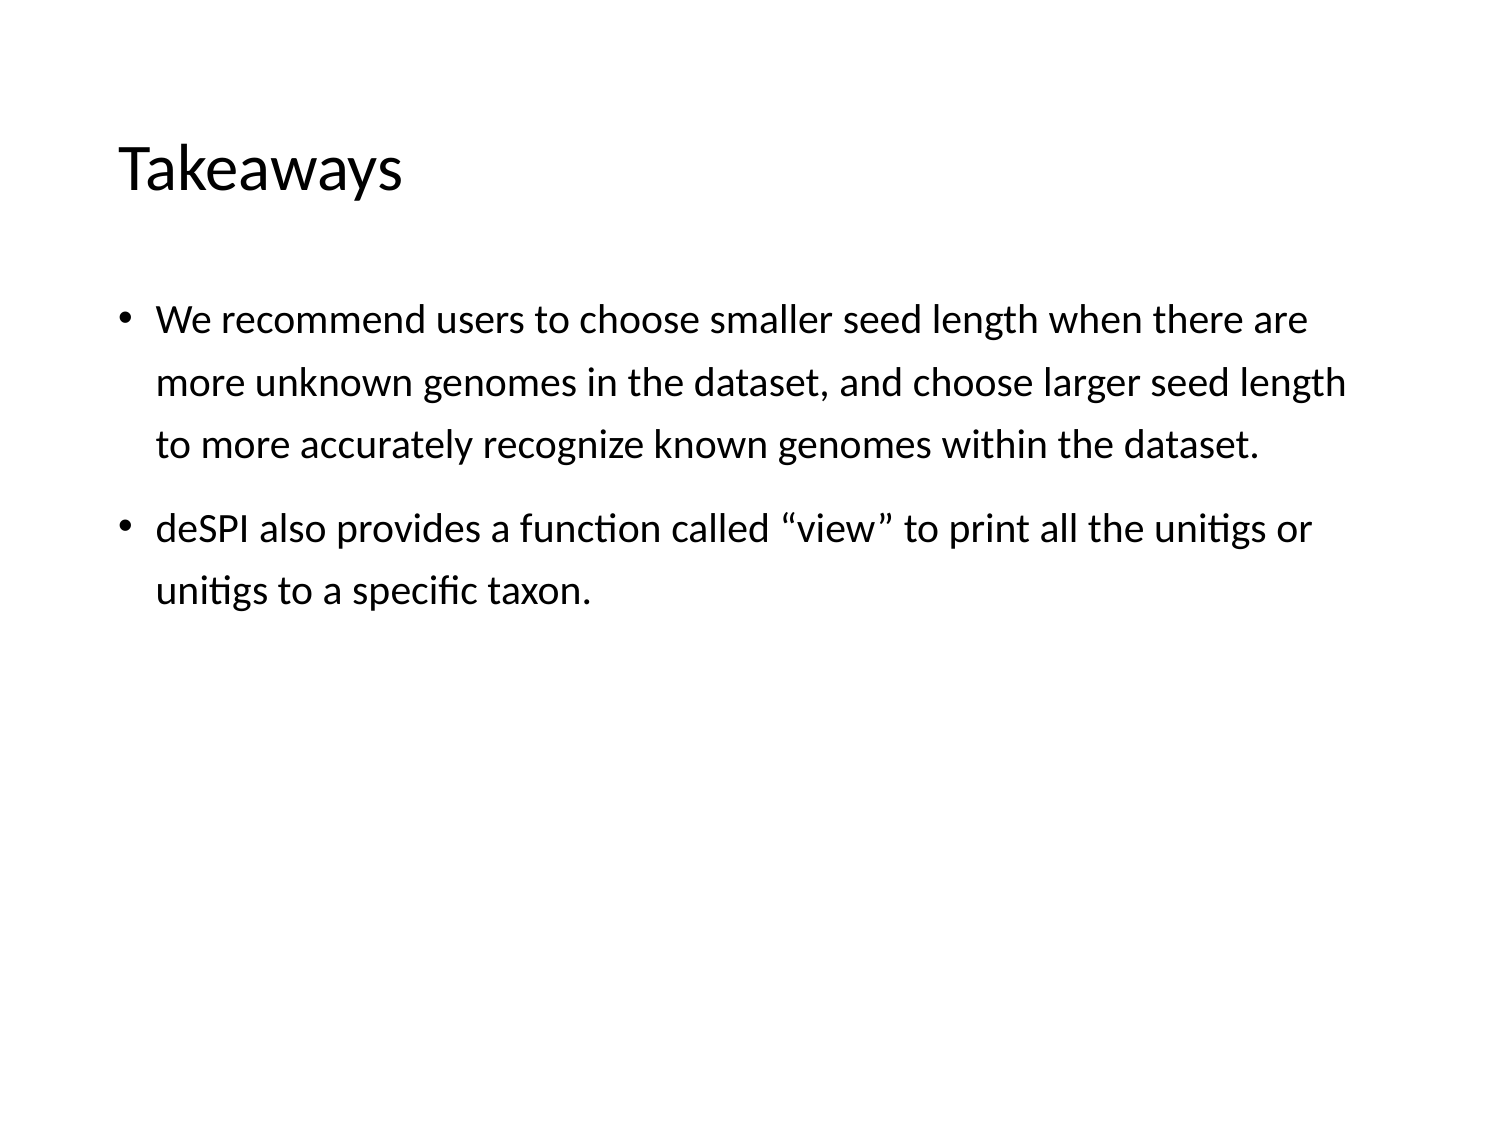

# Takeaways
We recommend users to choose smaller seed length when there are more unknown genomes in the dataset, and choose larger seed length to more accurately recognize known genomes within the dataset.
deSPI also provides a function called “view” to print all the unitigs or unitigs to a specific taxon.